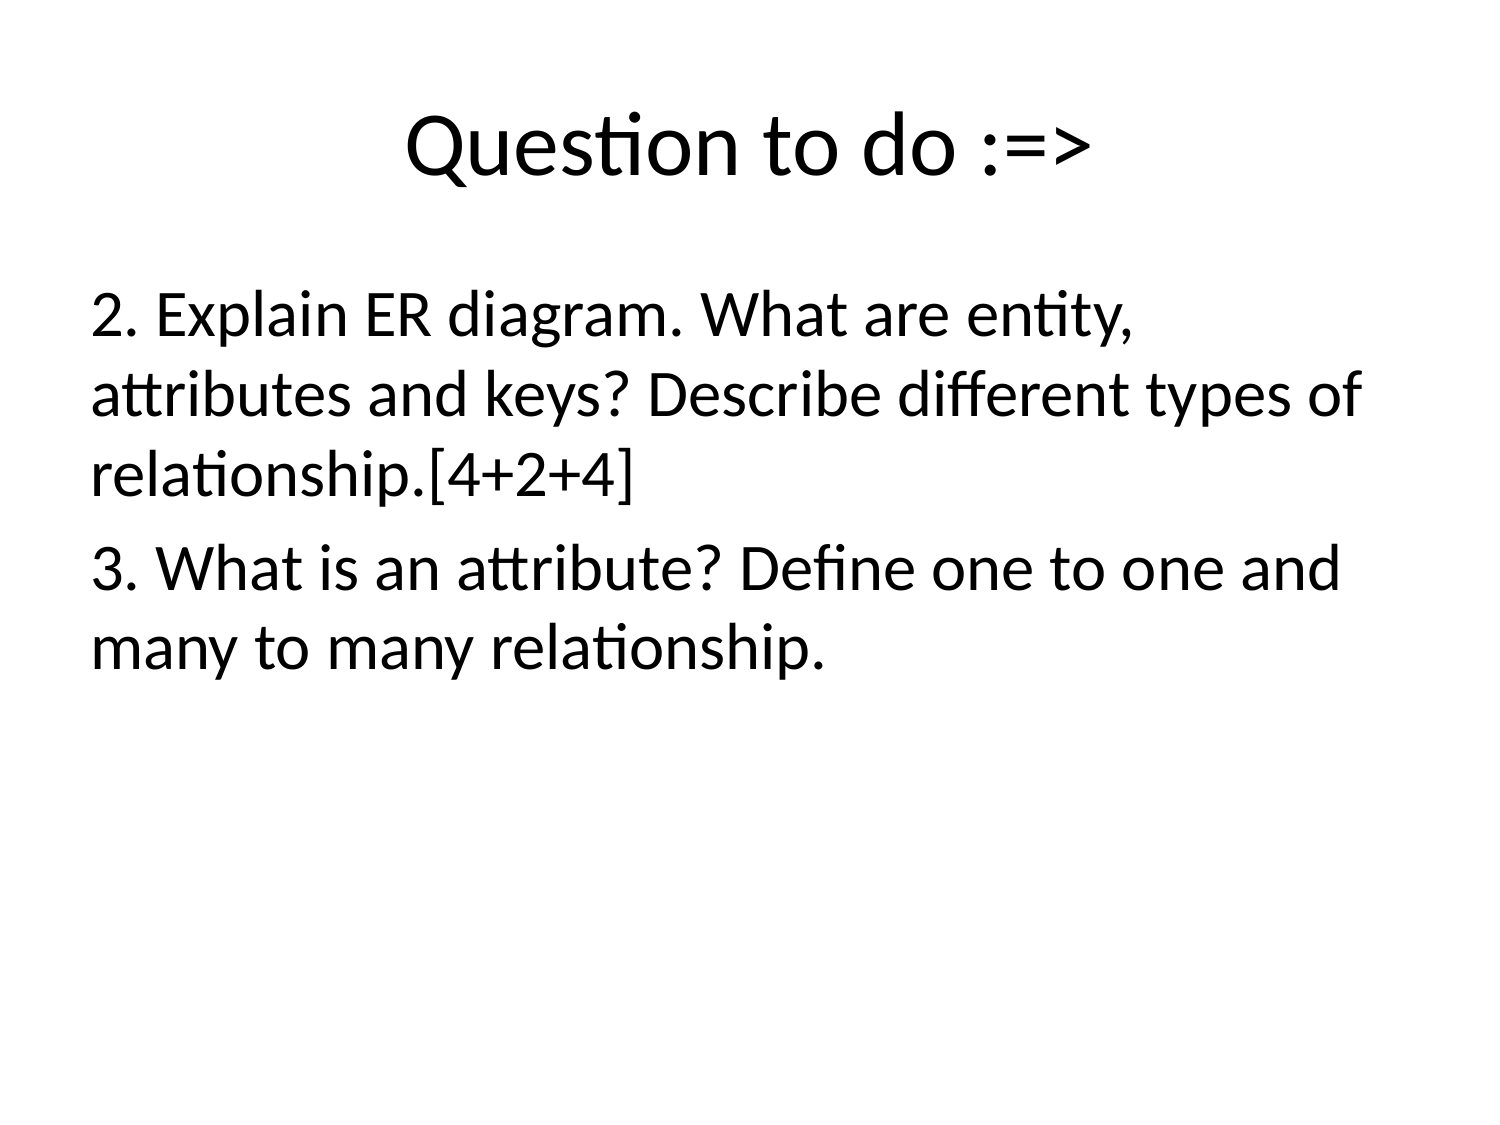

# Question to do :=>
2. Explain ER diagram. What are entity, attributes and keys? Describe different types of relationship.[4+2+4]
3. What is an attribute? Define one to one and many to many relationship.